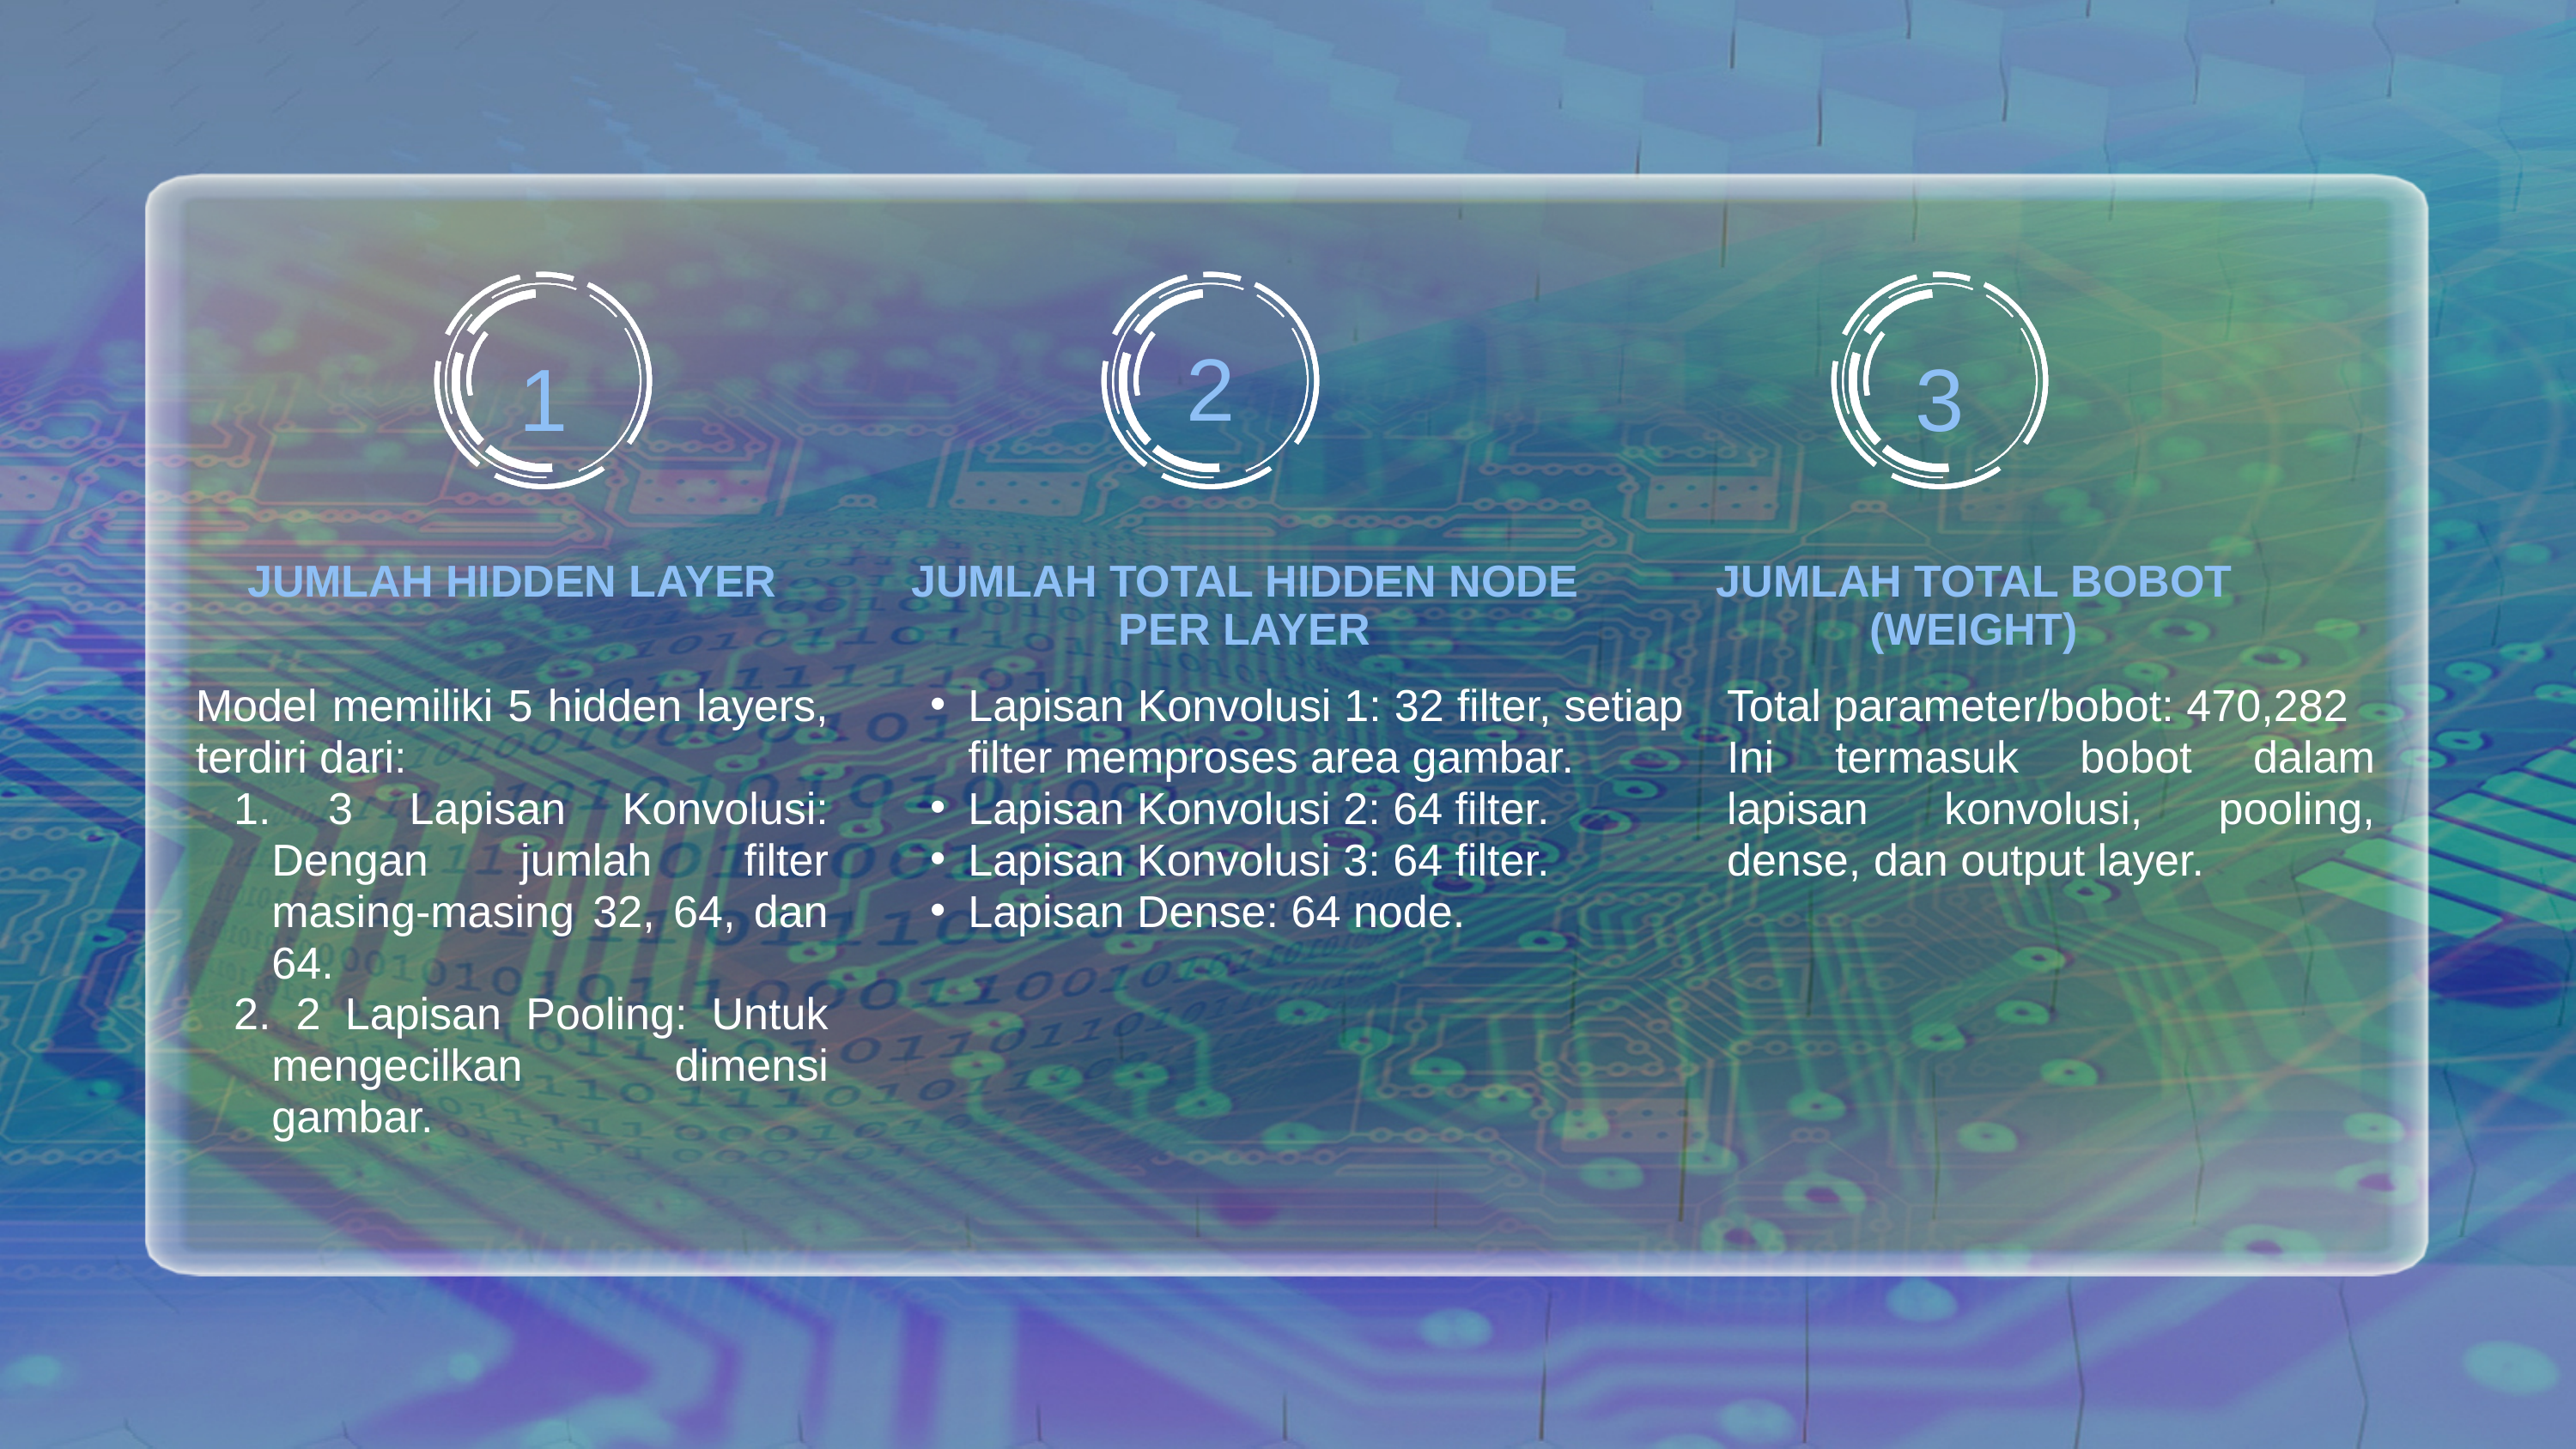

2
1
3
JUMLAH HIDDEN LAYER

JUMLAH TOTAL HIDDEN NODE PER LAYER

JUMLAH TOTAL BOBOT (WEIGHT)

Model memiliki 5 hidden layers, terdiri dari:
 3 Lapisan Konvolusi: Dengan jumlah filter masing-masing 32, 64, dan 64.
 2 Lapisan Pooling: Untuk mengecilkan dimensi gambar.

Lapisan Konvolusi 1: 32 filter, setiap filter memproses area gambar.
Lapisan Konvolusi 2: 64 filter.
Lapisan Konvolusi 3: 64 filter.
Lapisan Dense: 64 node.
Total parameter/bobot: 470,282
Ini termasuk bobot dalam lapisan konvolusi, pooling, dense, dan output layer.